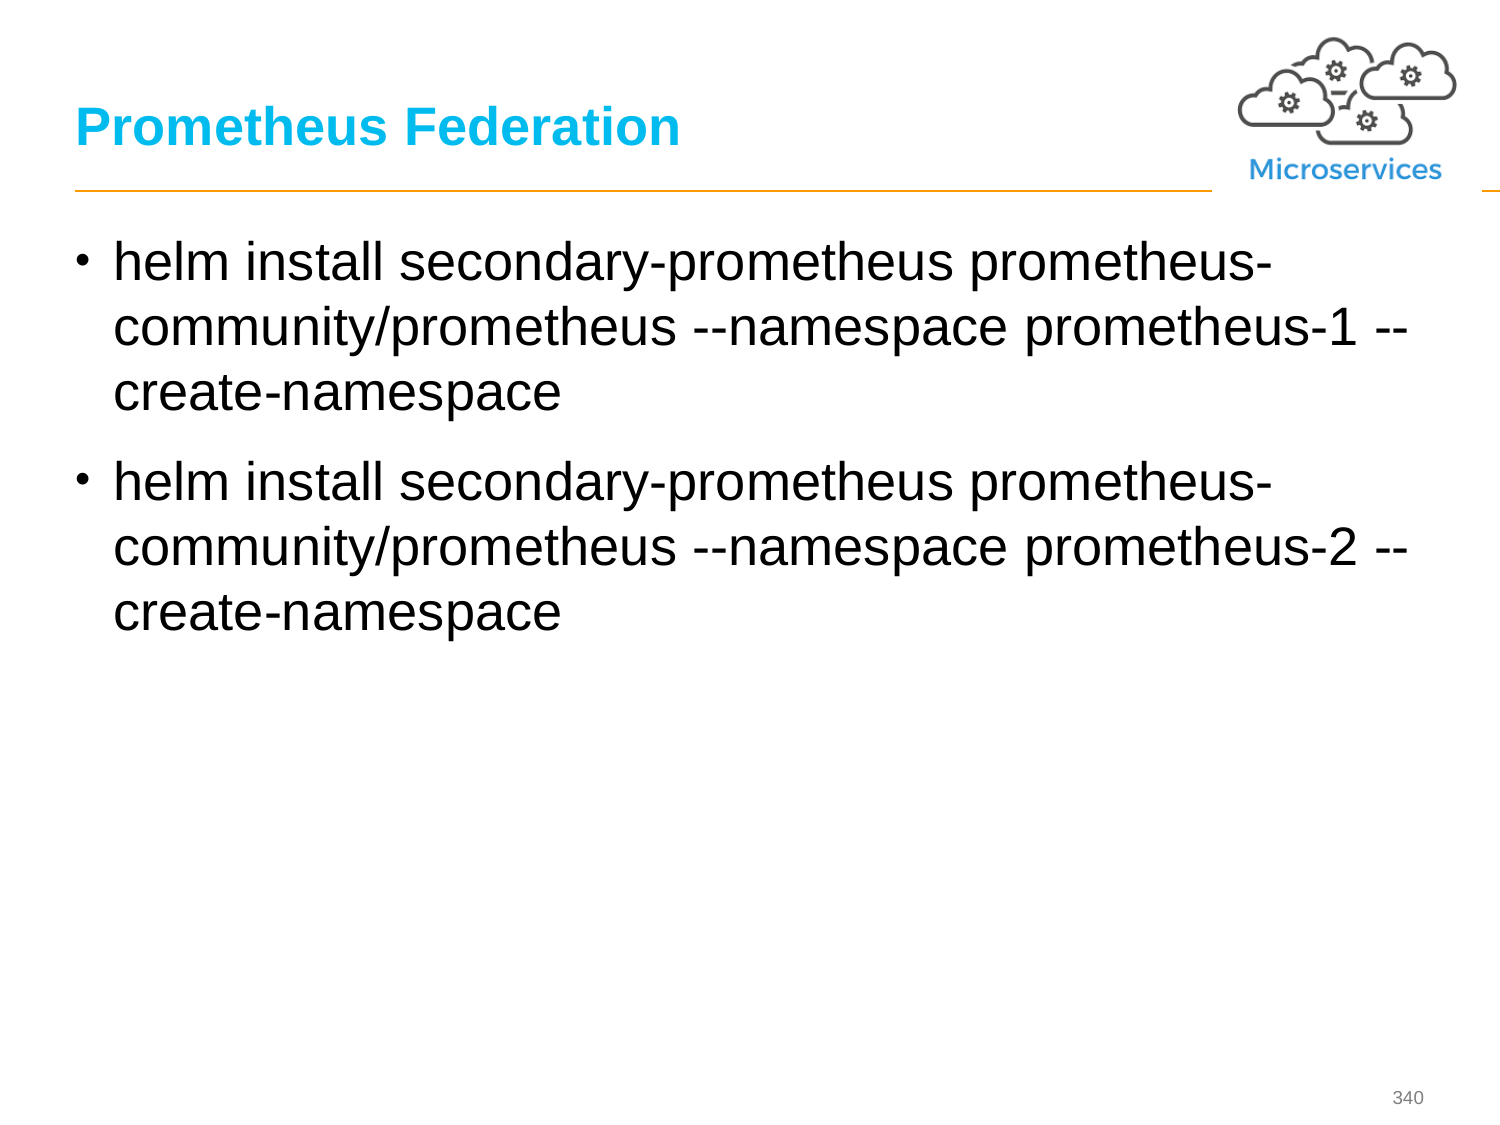

# Prometheus Federation
helm install secondary-prometheus prometheus-community/prometheus --namespace prometheus-1 --create-namespace
helm install secondary-prometheus prometheus-community/prometheus --namespace prometheus-2 --create-namespace